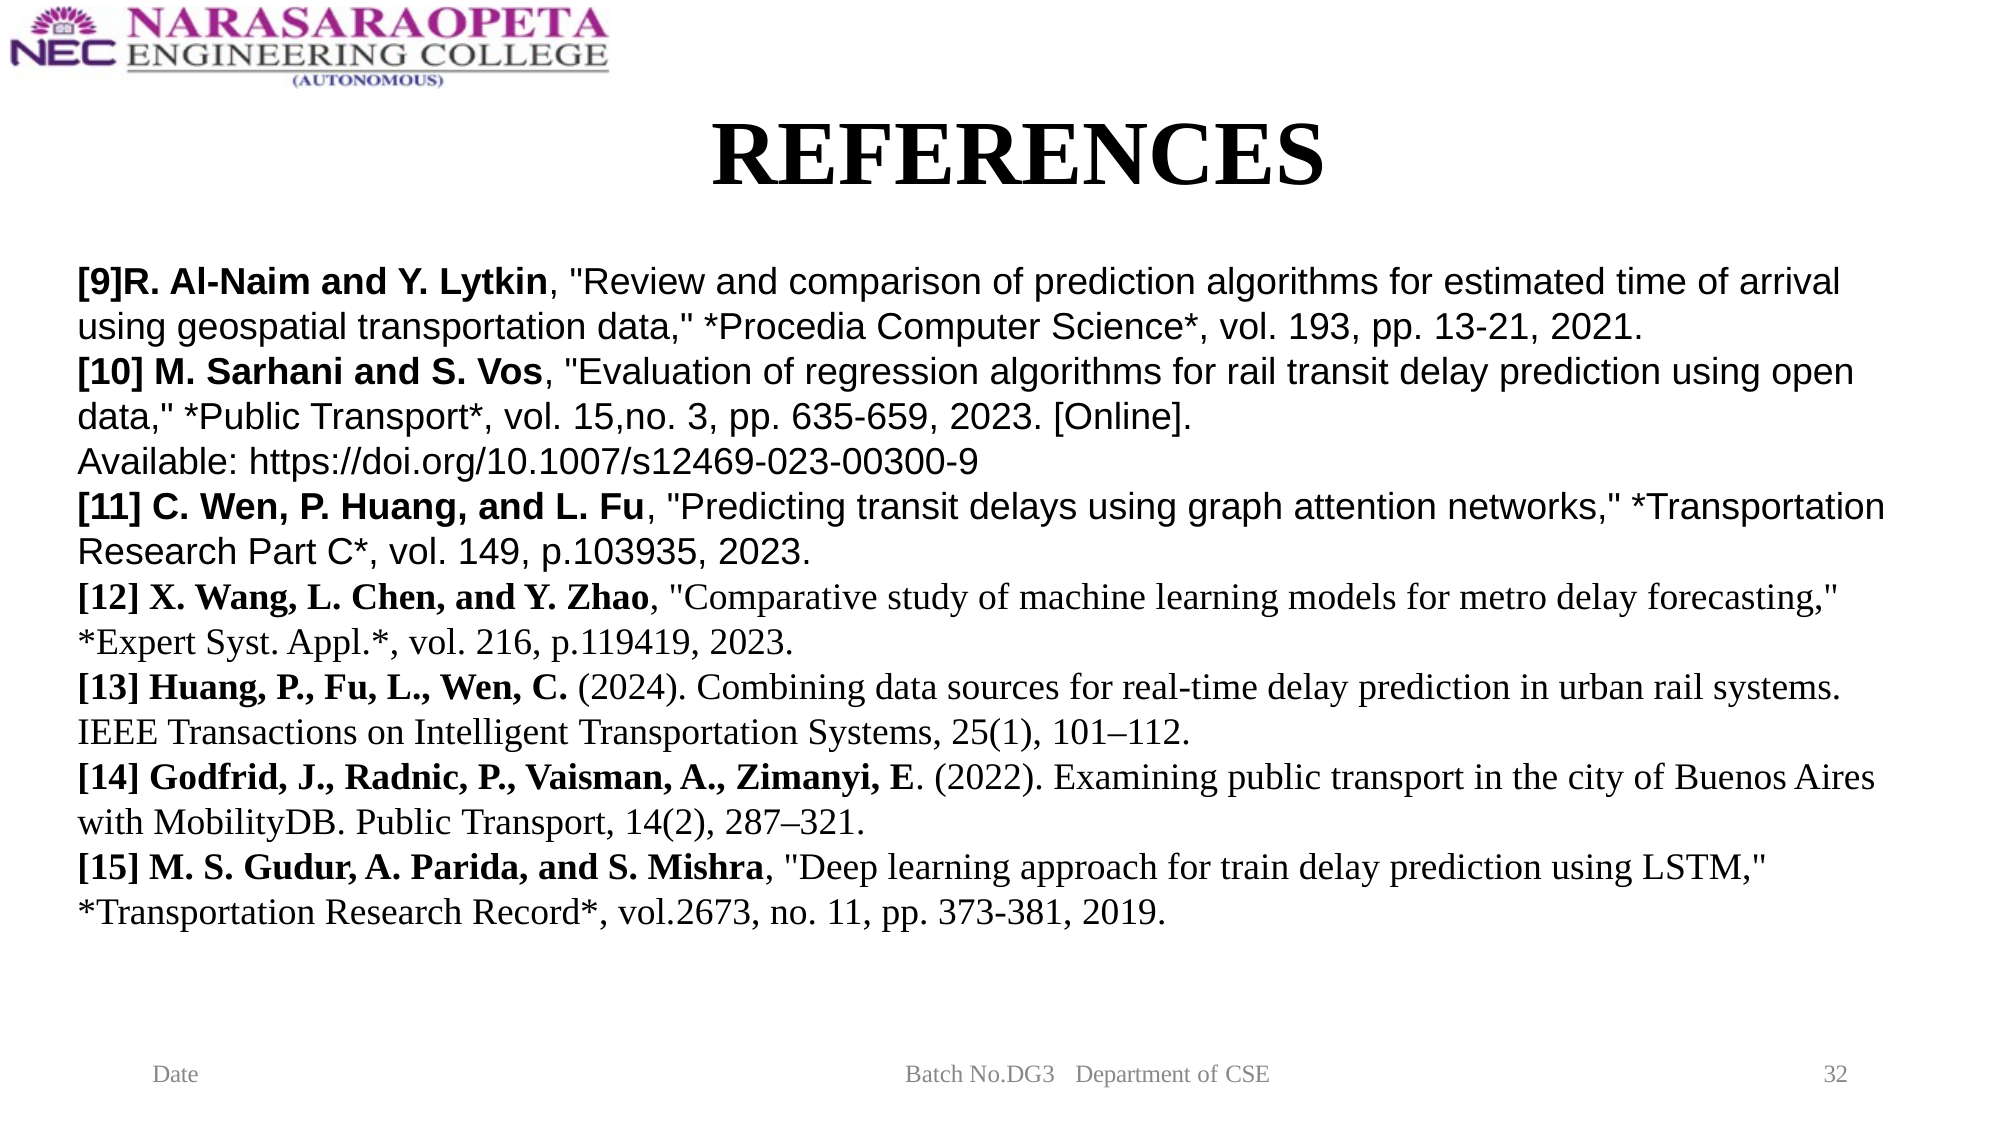

# REFERENCES
[9]R. Al-Naim and Y. Lytkin, "Review and comparison of prediction algorithms for estimated time of arrival using geospatial transportation data," *Procedia Computer Science*, vol. 193, pp. 13-21, 2021.
[10] M. Sarhani and S. Vos, "Evaluation of regression algorithms for rail transit delay prediction using open data," *Public Transport*, vol. 15,no. 3, pp. 635-659, 2023. [Online].
Available: https://doi.org/10.1007/s12469-023-00300-9
[11] C. Wen, P. Huang, and L. Fu, "Predicting transit delays using graph attention networks," *Transportation Research Part C*, vol. 149, p.103935, 2023.
[12] X. Wang, L. Chen, and Y. Zhao, "Comparative study of machine learning models for metro delay forecasting," *Expert Syst. Appl.*, vol. 216, p.119419, 2023.
[13] Huang, P., Fu, L., Wen, C. (2024). Combining data sources for real-time delay prediction in urban rail systems. IEEE Transactions on Intelligent Transportation Systems, 25(1), 101–112.
[14] Godfrid, J., Radnic, P., Vaisman, A., Zimanyi, E. (2022). Examining public transport in the city of Buenos Aires with MobilityDB. Public Transport, 14(2), 287–321.
[15] M. S. Gudur, A. Parida, and S. Mishra, "Deep learning approach for train delay prediction using LSTM," *Transportation Research Record*, vol.2673, no. 11, pp. 373-381, 2019.
Date
Batch No.DG3
Department of CSE
32